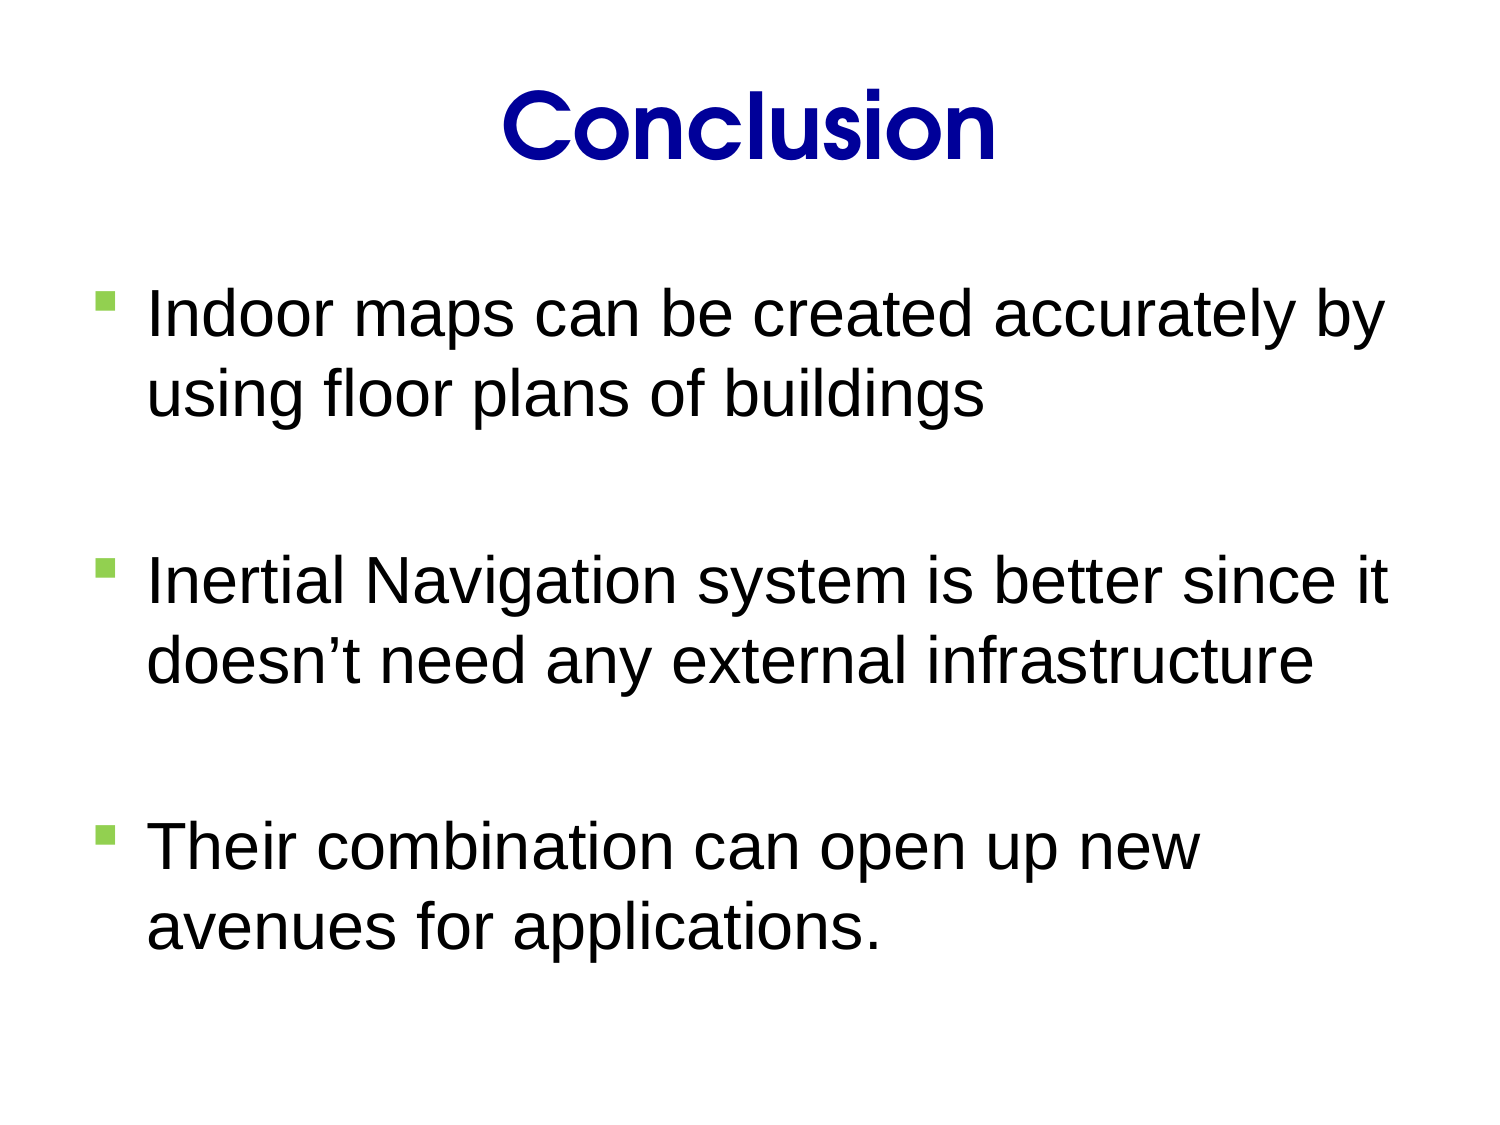

# Conclusion
Indoor maps can be created accurately by using floor plans of buildings

Inertial Navigation system is better since it doesn’t need any external infrastructure

Their combination can open up new avenues for applications.